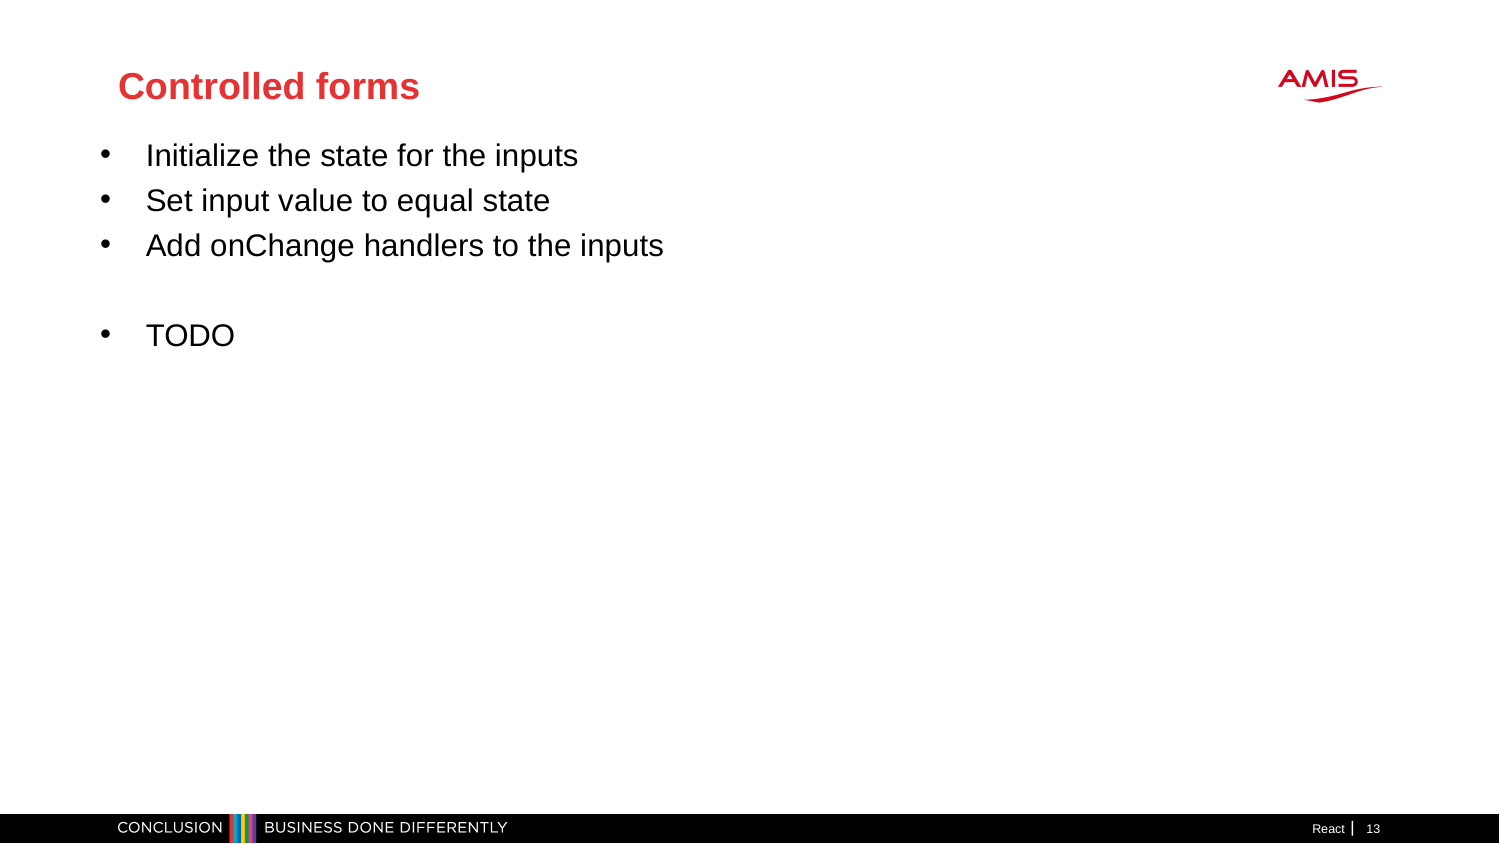

Controlled forms

Initialize the state for the inputs
Set input value to equal state
Add onChange handlers to the inputs

TODO

React
13